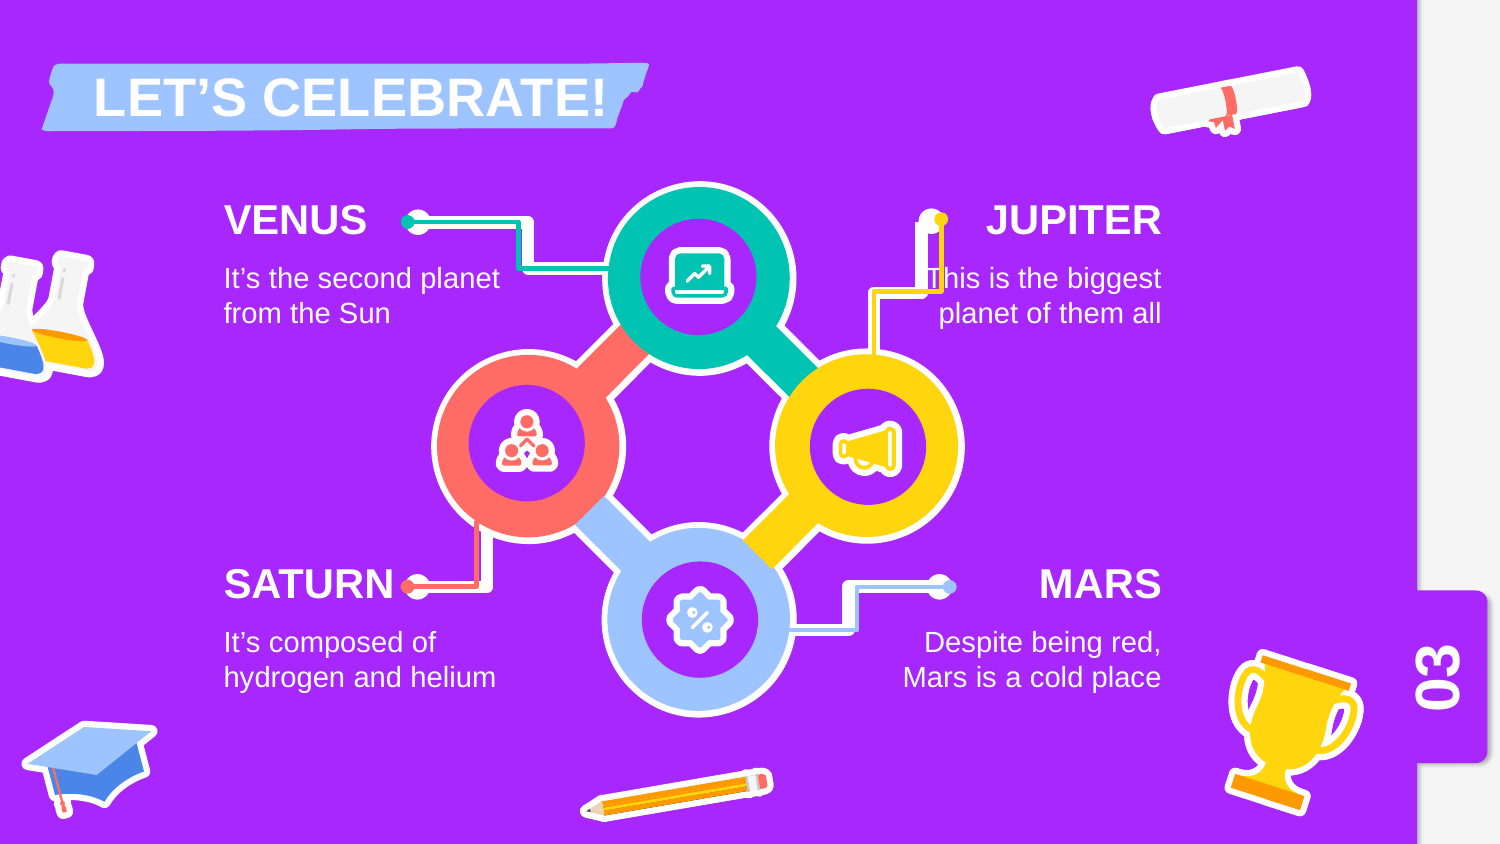

# LET’S CELEBRATE!

VENUS
JUPITER

It’s the second planet from the Sun
This is the biggest planet of them all

SATURN
MARS

It’s composed of hydrogen and helium
Despite being red, Mars is a cold place
03